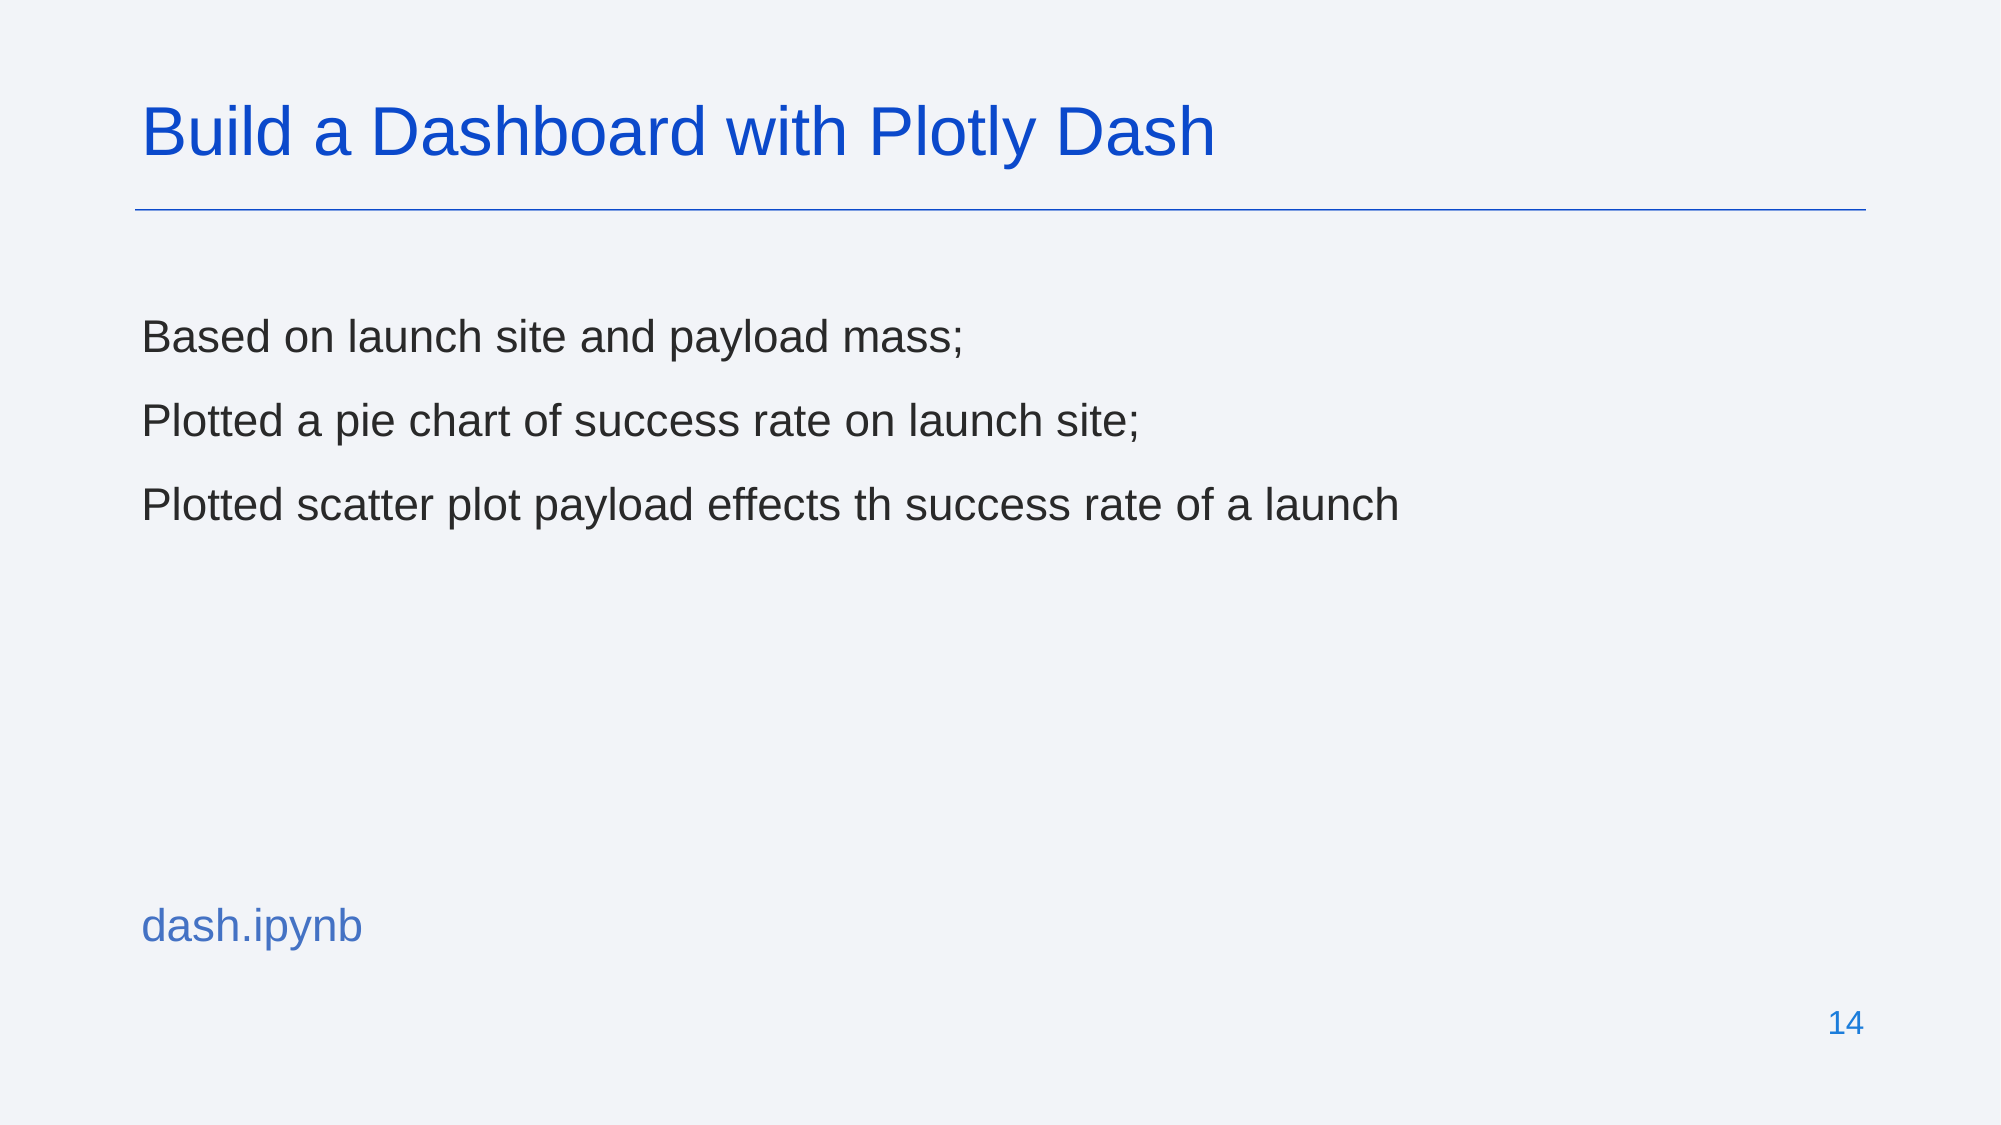

Build a Dashboard with Plotly Dash
Based on launch site and payload mass;
Plotted a pie chart of success rate on launch site;
Plotted scatter plot payload effects th success rate of a launch

dash.ipynb

14